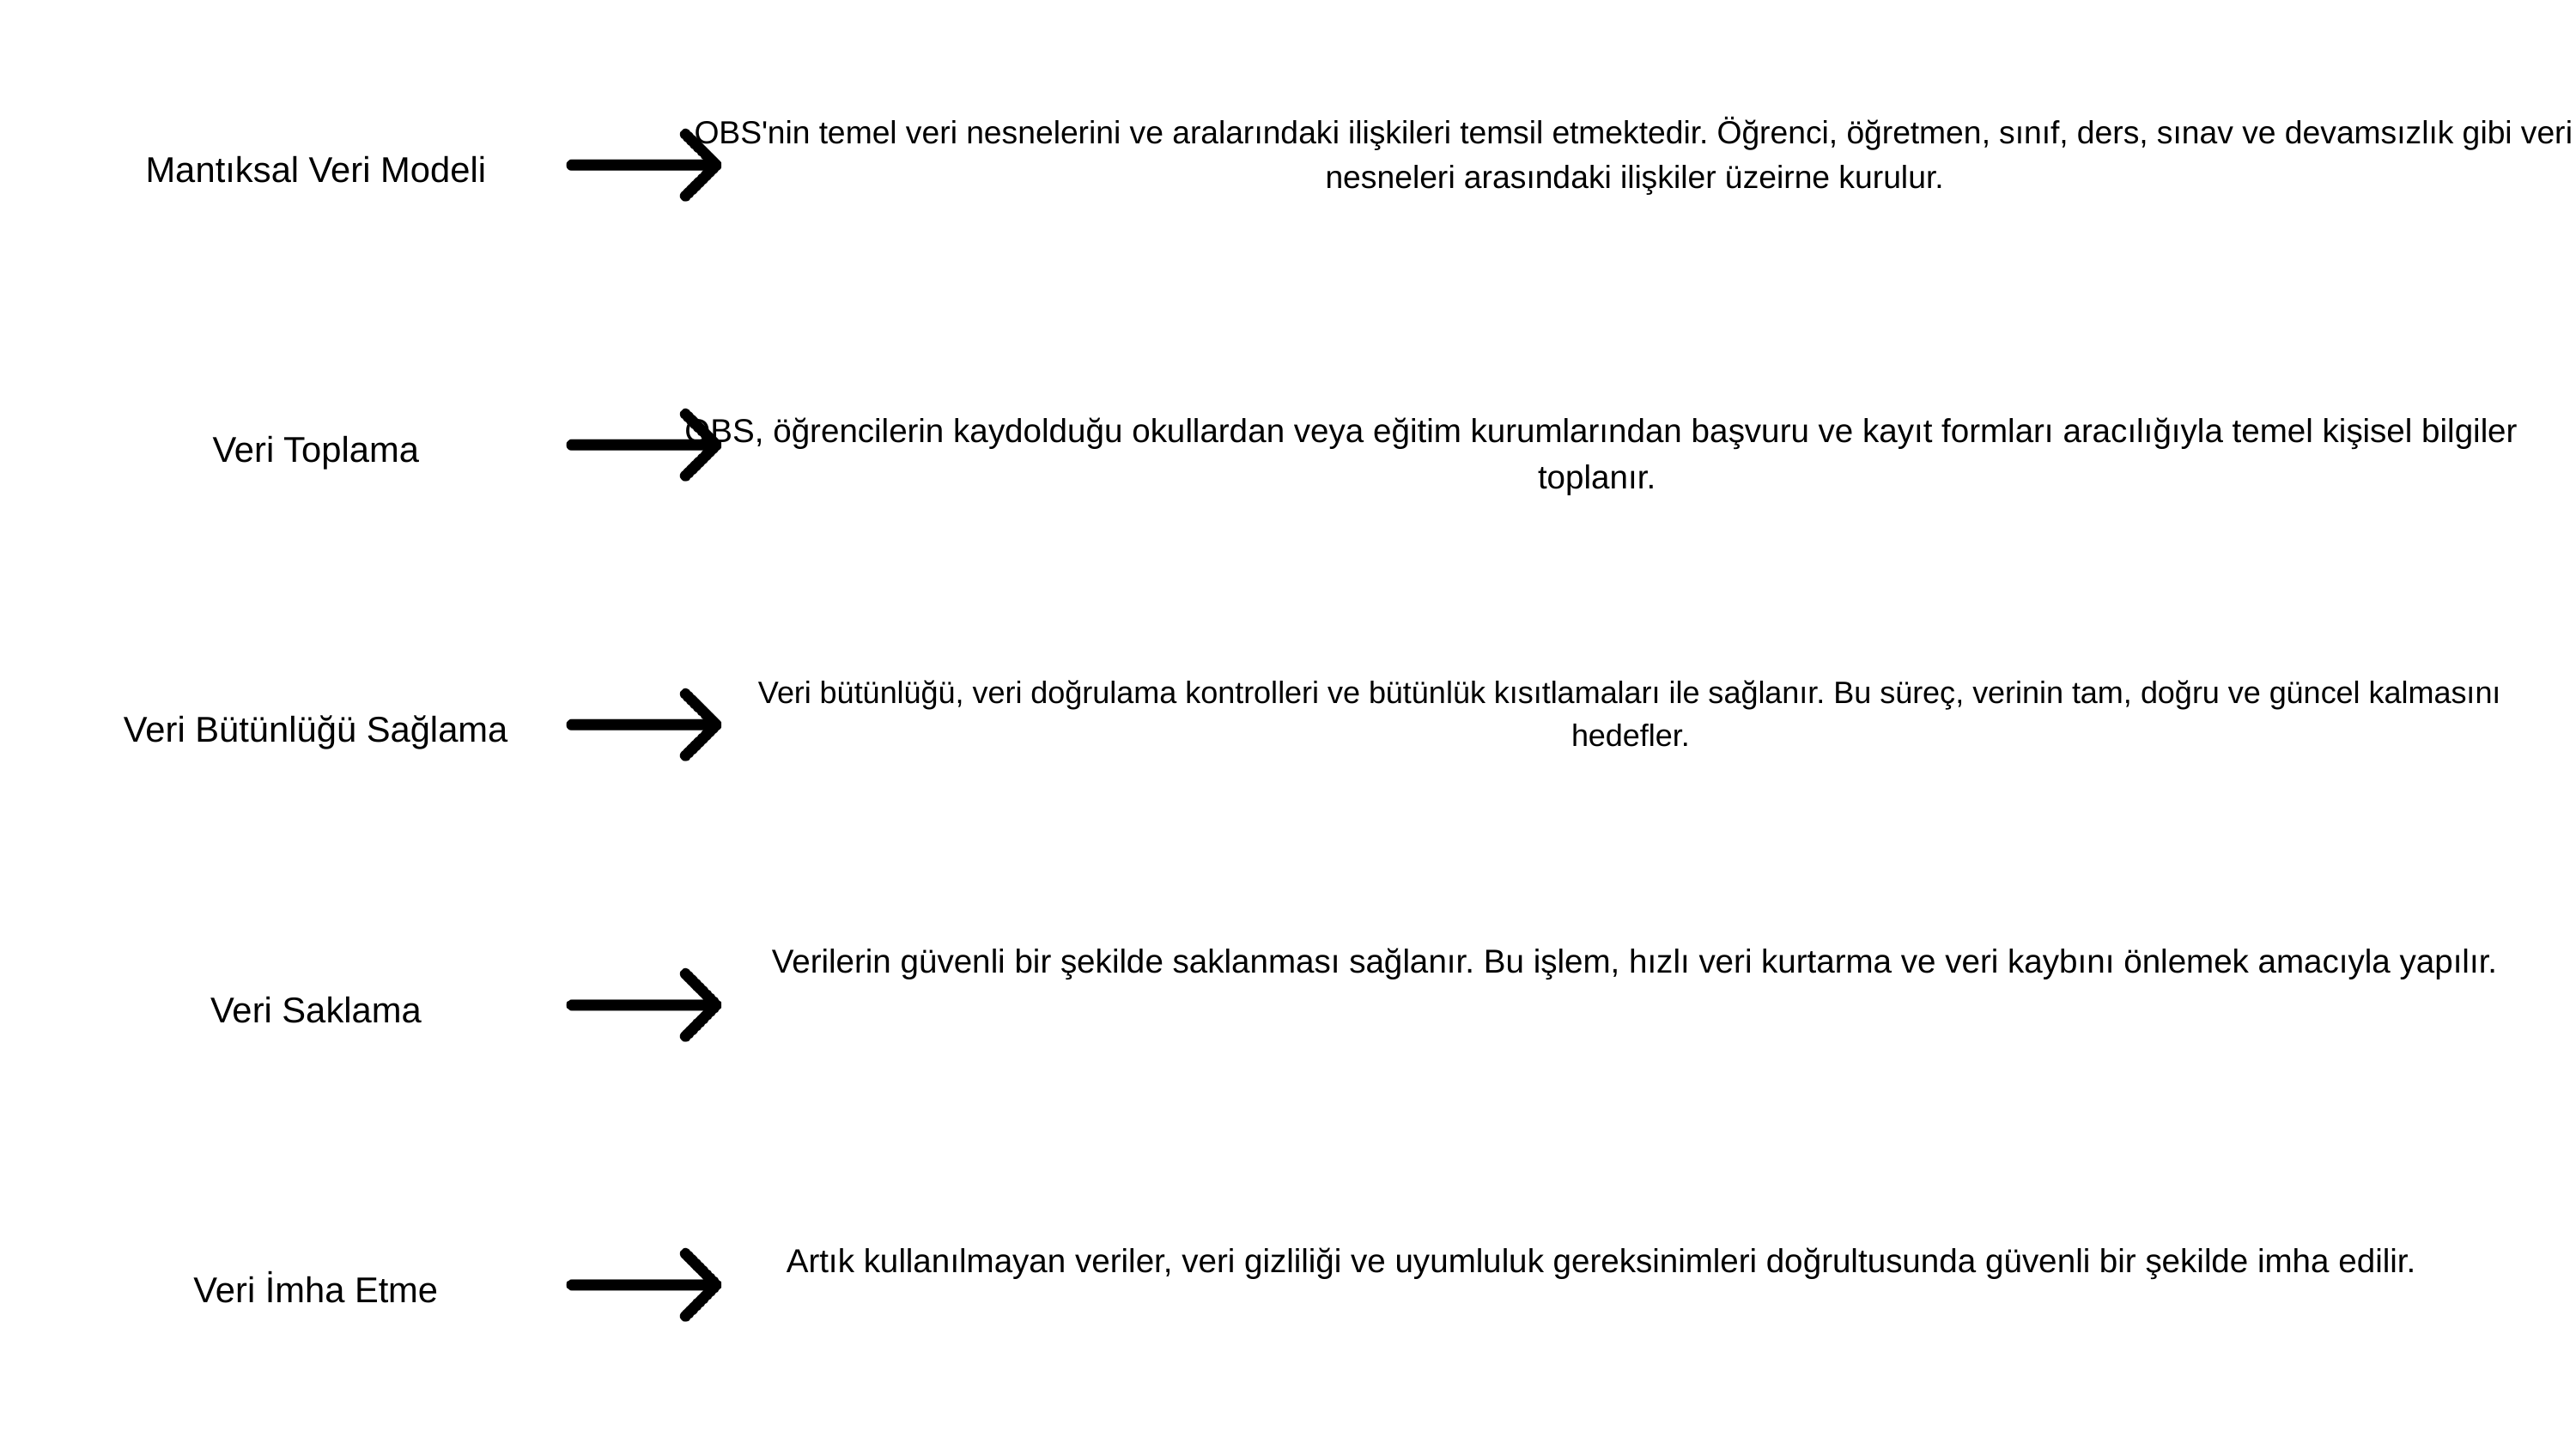

OBS'nin temel veri nesnelerini ve aralarındaki ilişkileri temsil etmektedir. Öğrenci, öğretmen, sınıf, ders, sınav ve devamsızlık gibi veri nesneleri arasındaki ilişkiler üzeirne kurulur.

Mantıksal Veri Modeli
OBS, öğrencilerin kaydolduğu okullardan veya eğitim kurumlarından başvuru ve kayıt formları aracılığıyla temel kişisel bilgiler toplanır.

Veri Toplama
Veri bütünlüğü, veri doğrulama kontrolleri ve bütünlük kısıtlamaları ile sağlanır. Bu süreç, verinin tam, doğru ve güncel kalmasını hedefler.

Veri Bütünlüğü Sağlama
Verilerin güvenli bir şekilde saklanması sağlanır. Bu işlem, hızlı veri kurtarma ve veri kaybını önlemek amacıyla yapılır.

Veri Saklama
Artık kullanılmayan veriler, veri gizliliği ve uyumluluk gereksinimleri doğrultusunda güvenli bir şekilde imha edilir.

Veri İmha Etme